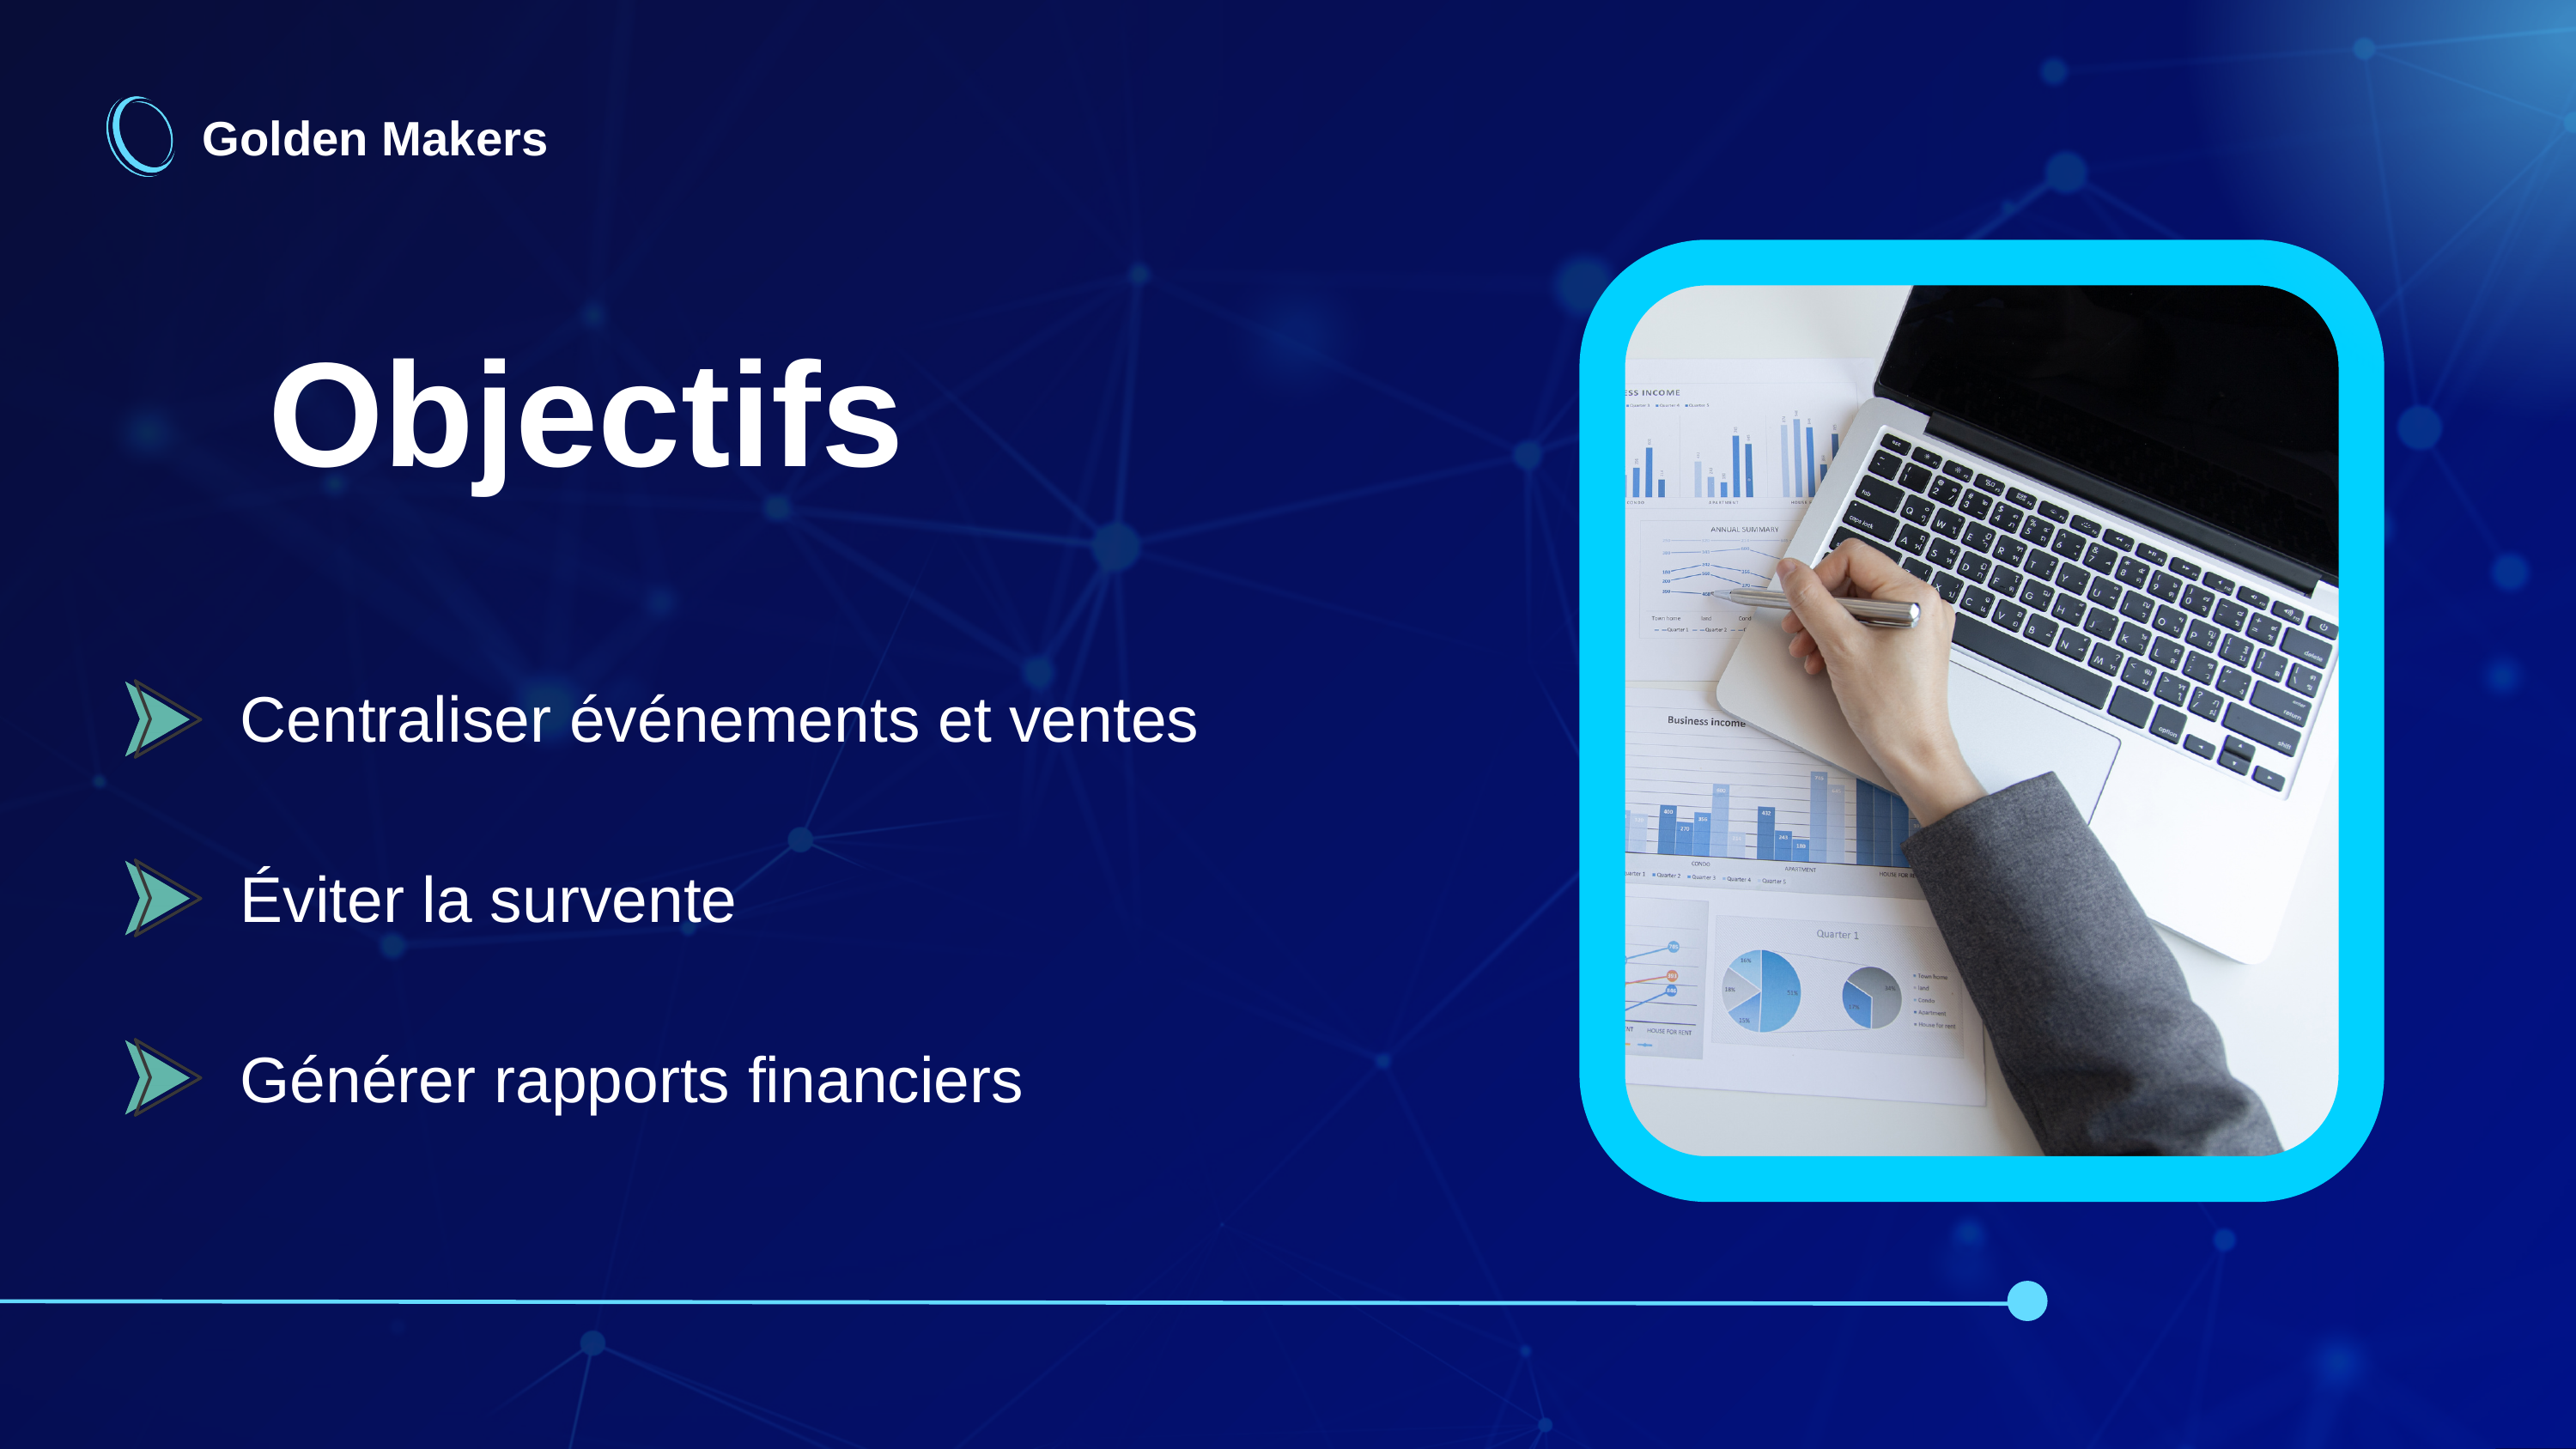

Golden Makers

Objectifs
Centraliser événements et ventes

Éviter la survente

Générer rapports financiers